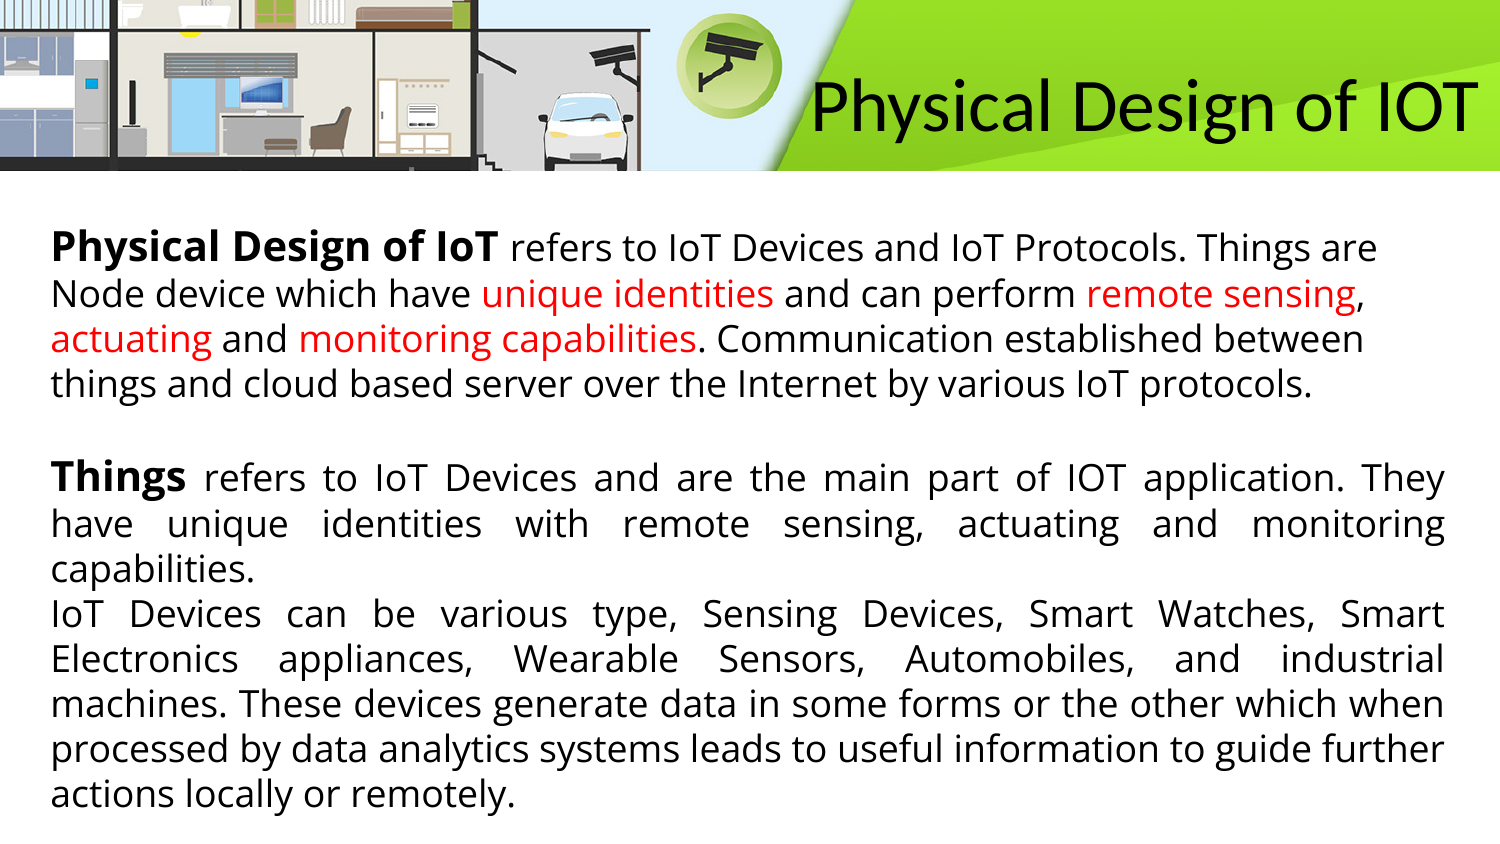

# Physical Design of IOT
Physical Design of IoT refers to IoT Devices and IoT Protocols. Things are Node device which have unique identities and can perform remote sensing, actuating and monitoring capabilities. Communication established between things and cloud based server over the Internet by various IoT protocols.

Things refers to IoT Devices and are the main part of IOT application. They have unique identities with remote sensing, actuating and monitoring capabilities.
IoT Devices can be various type, Sensing Devices, Smart Watches, Smart Electronics appliances, Wearable Sensors, Automobiles, and industrial machines. These devices generate data in some forms or the other which when processed by data analytics systems leads to useful information to guide further actions locally or remotely.